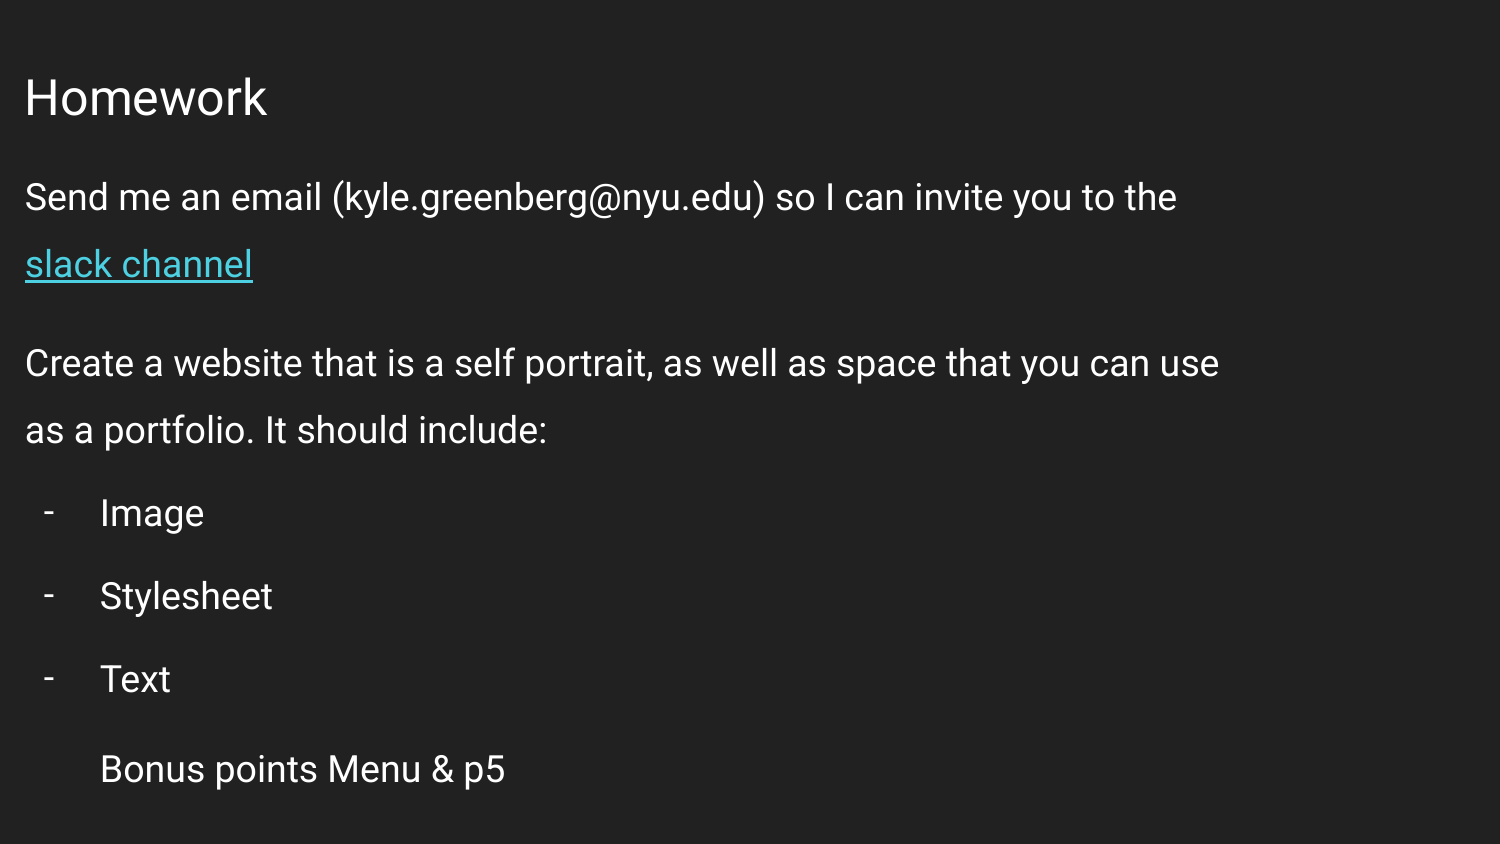

Homework
Send me an email (kyle.greenberg@nyu.edu) so I can invite you to the slack channel
Create a website that is a self portrait, as well as space that you can use as a portfolio. It should include:
Image
Stylesheet
Text
Bonus points Menu & p5
Watch these Daniel Shiffman Coding Rainbow